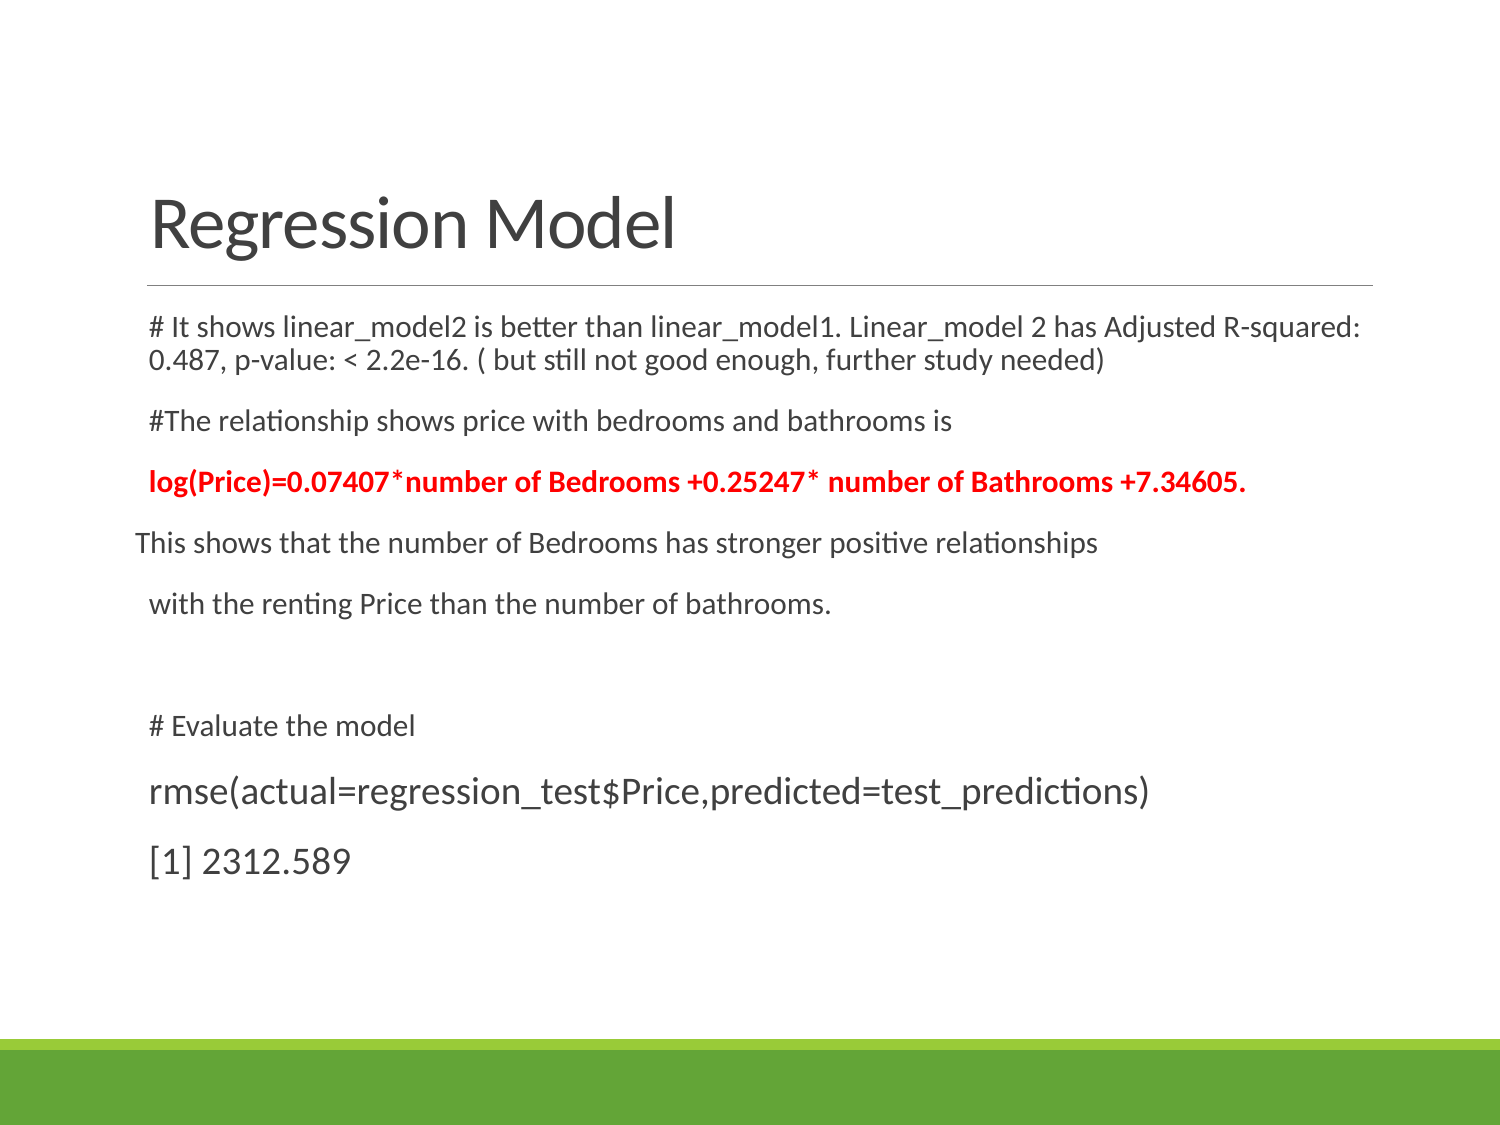

# Regression Model
# It shows linear_model2 is better than linear_model1. Linear_model 2 has Adjusted R-squared:  0.487, p-value: < 2.2e-16. ( but still not good enough, further study needed)
#The relationship shows price with bedrooms and bathrooms is
log(Price)=0.07407*number of Bedrooms +0.25247* number of Bathrooms +7.34605.
This shows that the number of Bedrooms has stronger positive relationships
with the renting Price than the number of bathrooms.

# Evaluate the model
rmse(actual=regression_test$Price,predicted=test_predictions)
[1] 2312.589